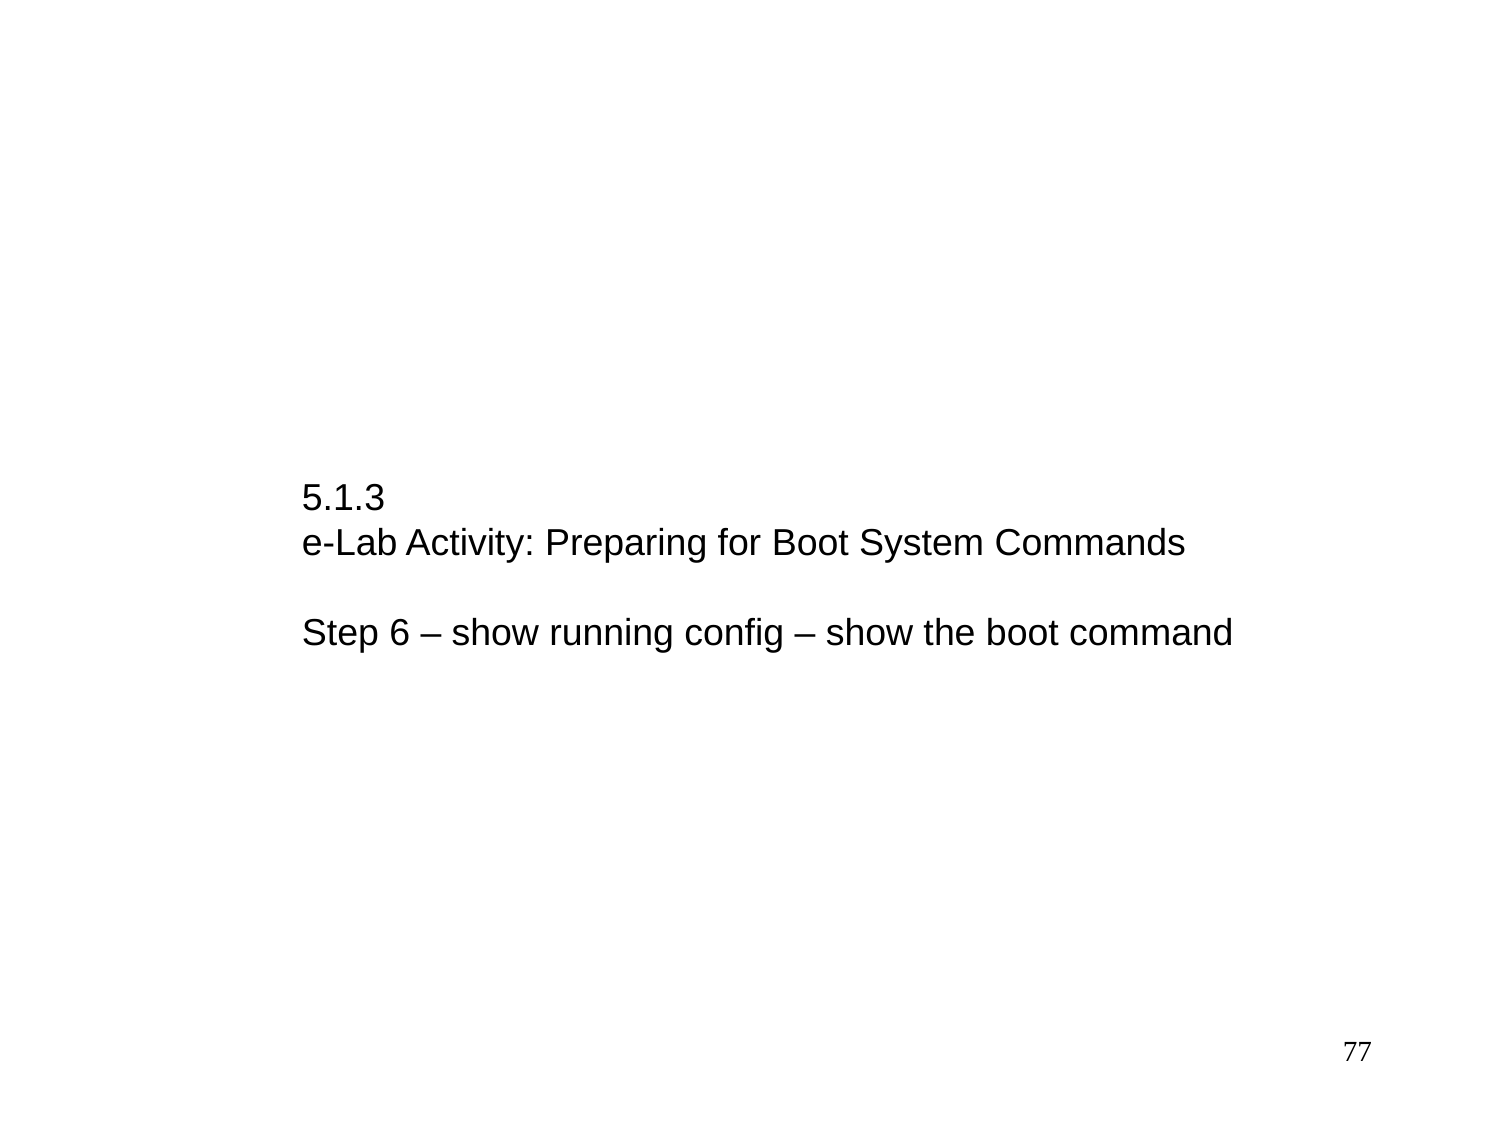

5.1.3
e-Lab Activity: Preparing for Boot System Commands

Step 6 – show running config – show the boot command
77